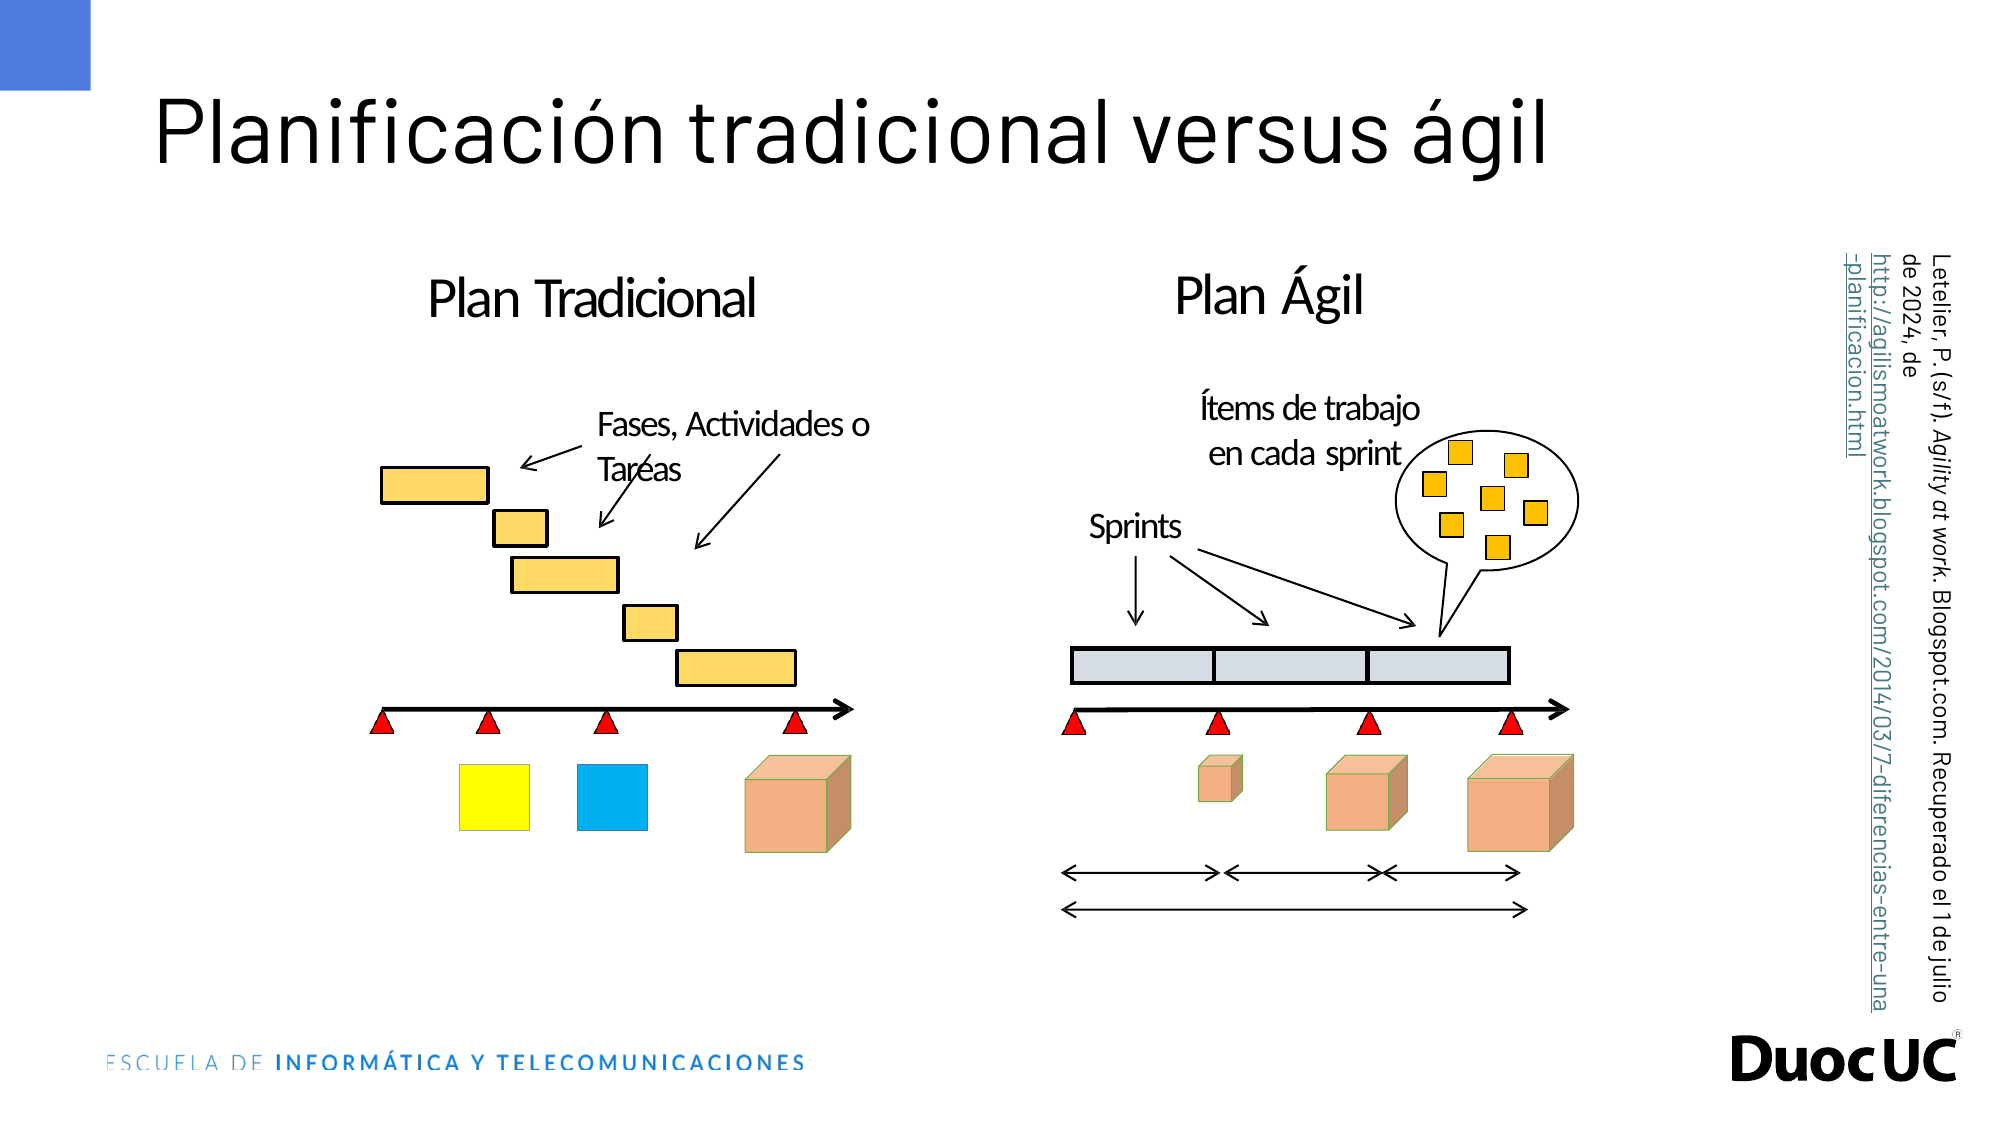

Planificación tradicional versus ágil
Plan Ágil
Ítems de trabajo  en cada sprint
Sprints

Plan Tradicional
Fases, Actividades o Tareas

Letelier, P. (s/f). Agility at work. Blogspot.com. Recuperado el 1 de julio de 2024, de http://agilismoatwork.blogspot.com/2014/03/7-diferencias-entre-una-planificacion.html

|  |  |  |
| --- | --- | --- |